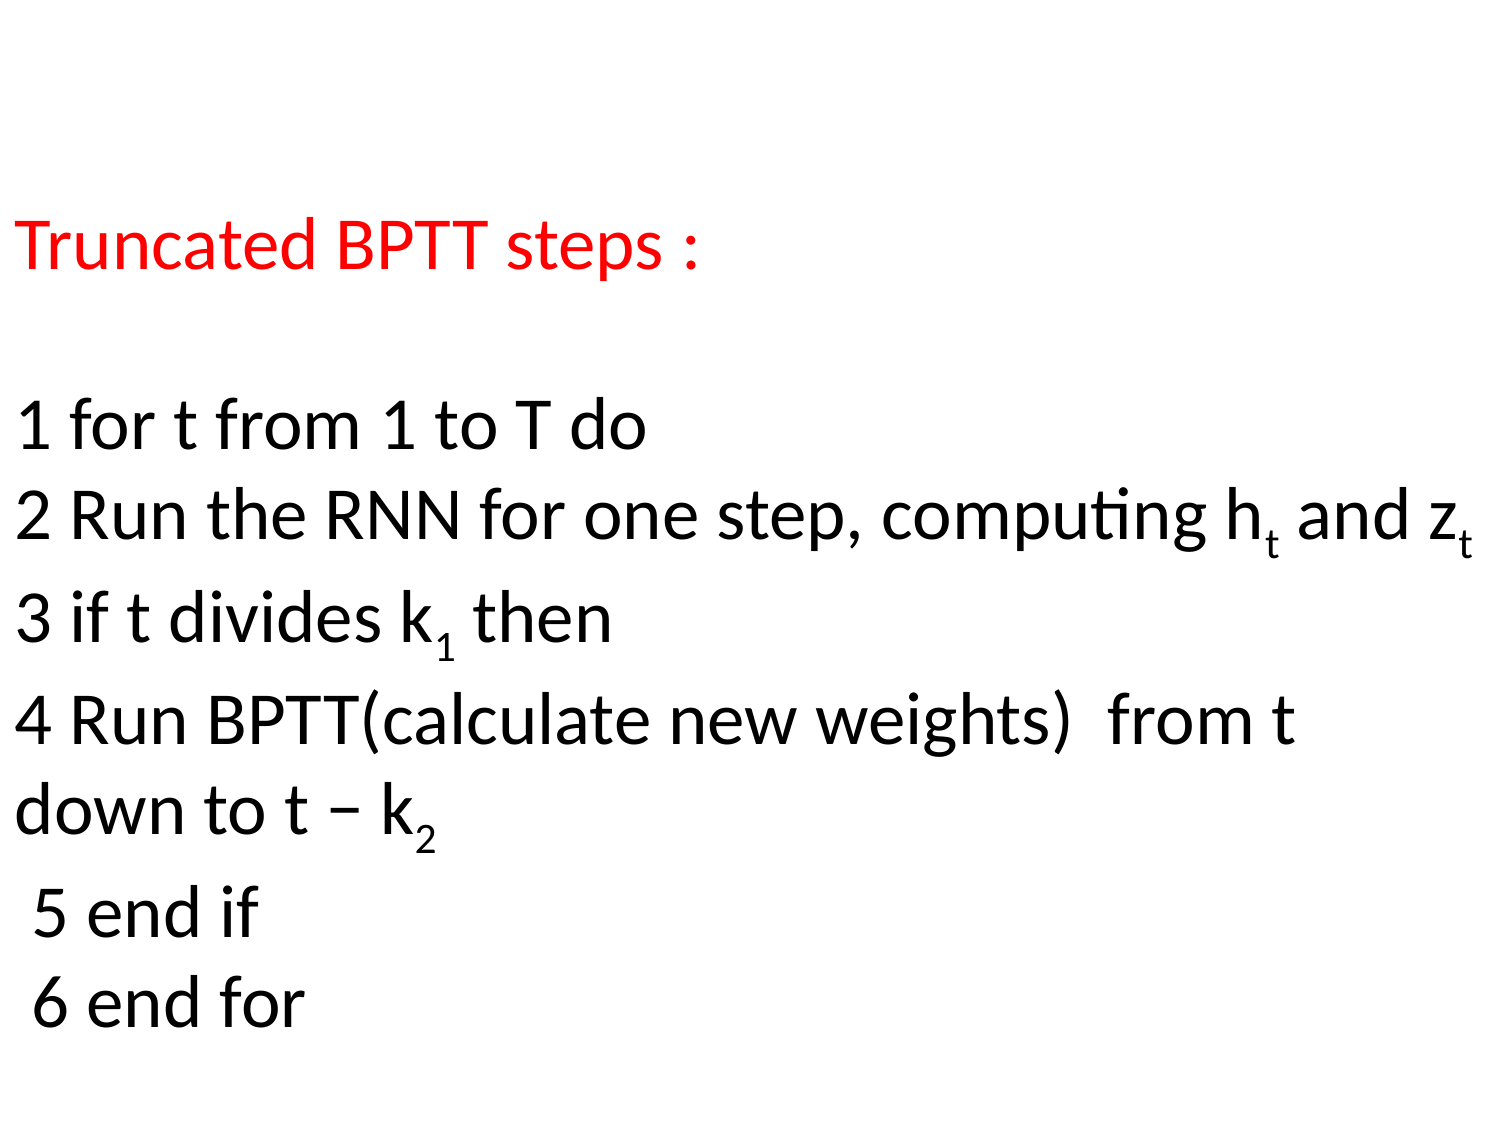

Truncated BPTT steps :

1 for t from 1 to T do
2 Run the RNN for one step, computing ht and zt
3 if t divides k1 then
4 Run BPTT(calculate new weights)  from t down to t − k2
 5 end if
 6 end for